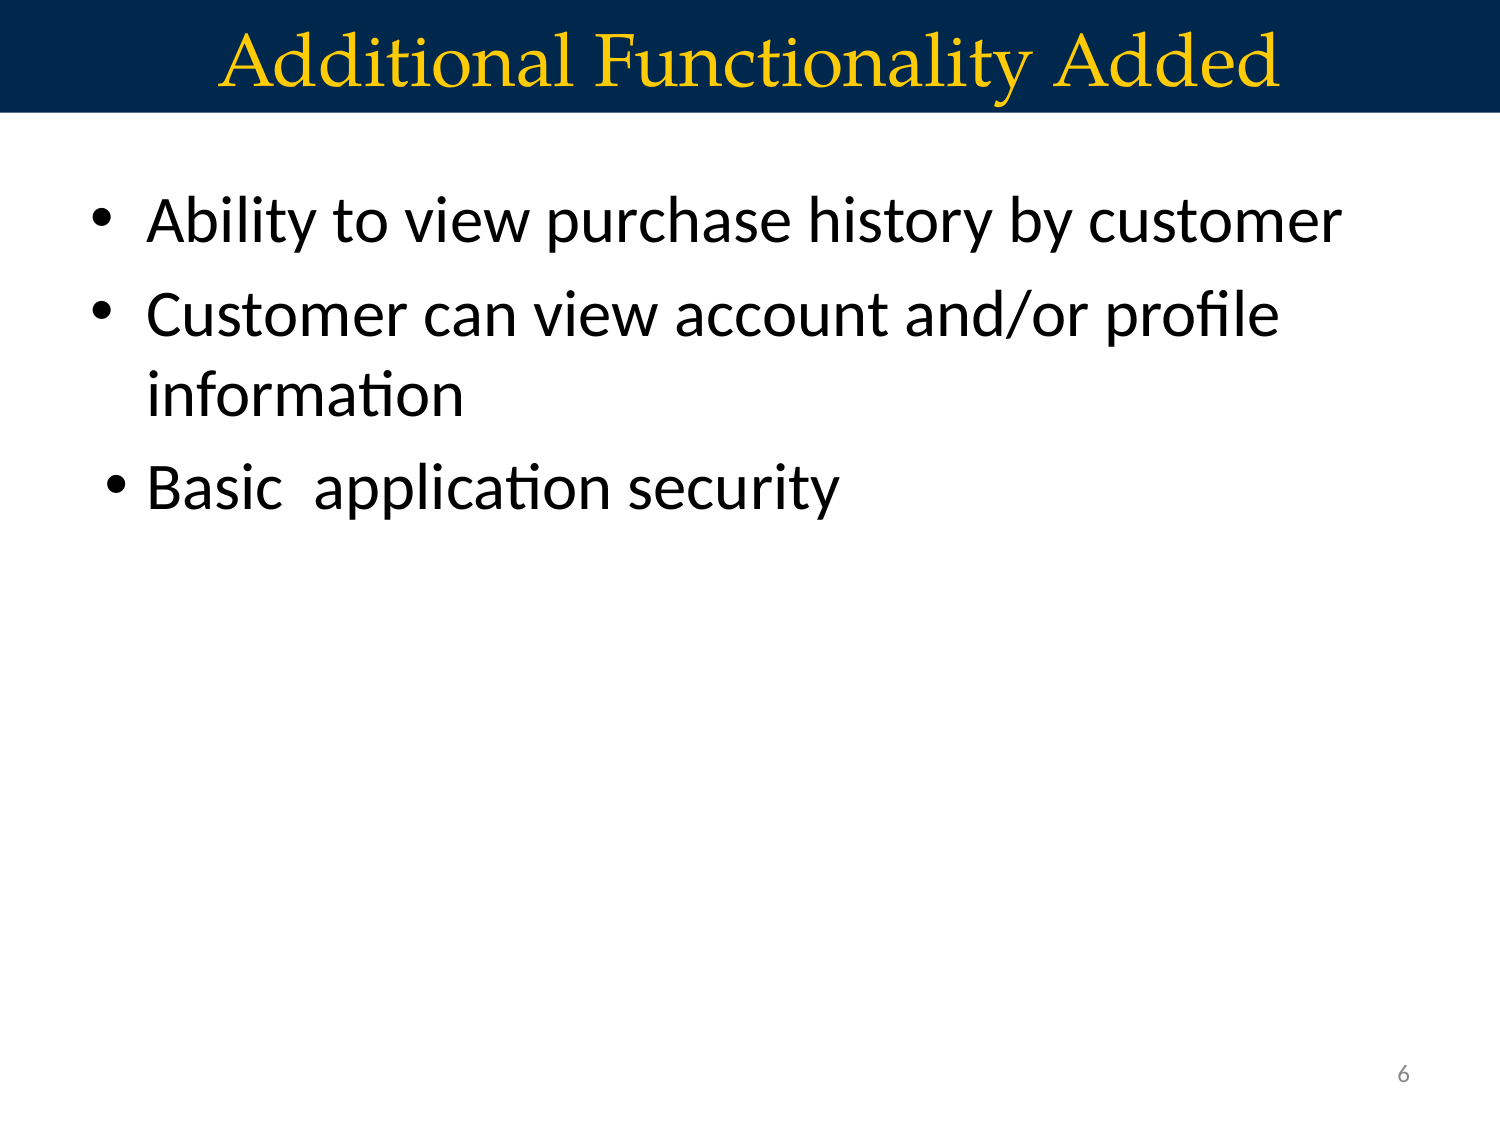

# Additional Functionality Added
Ability to view purchase history by customer
Customer can view account and/or profile information
Basic  application security
6